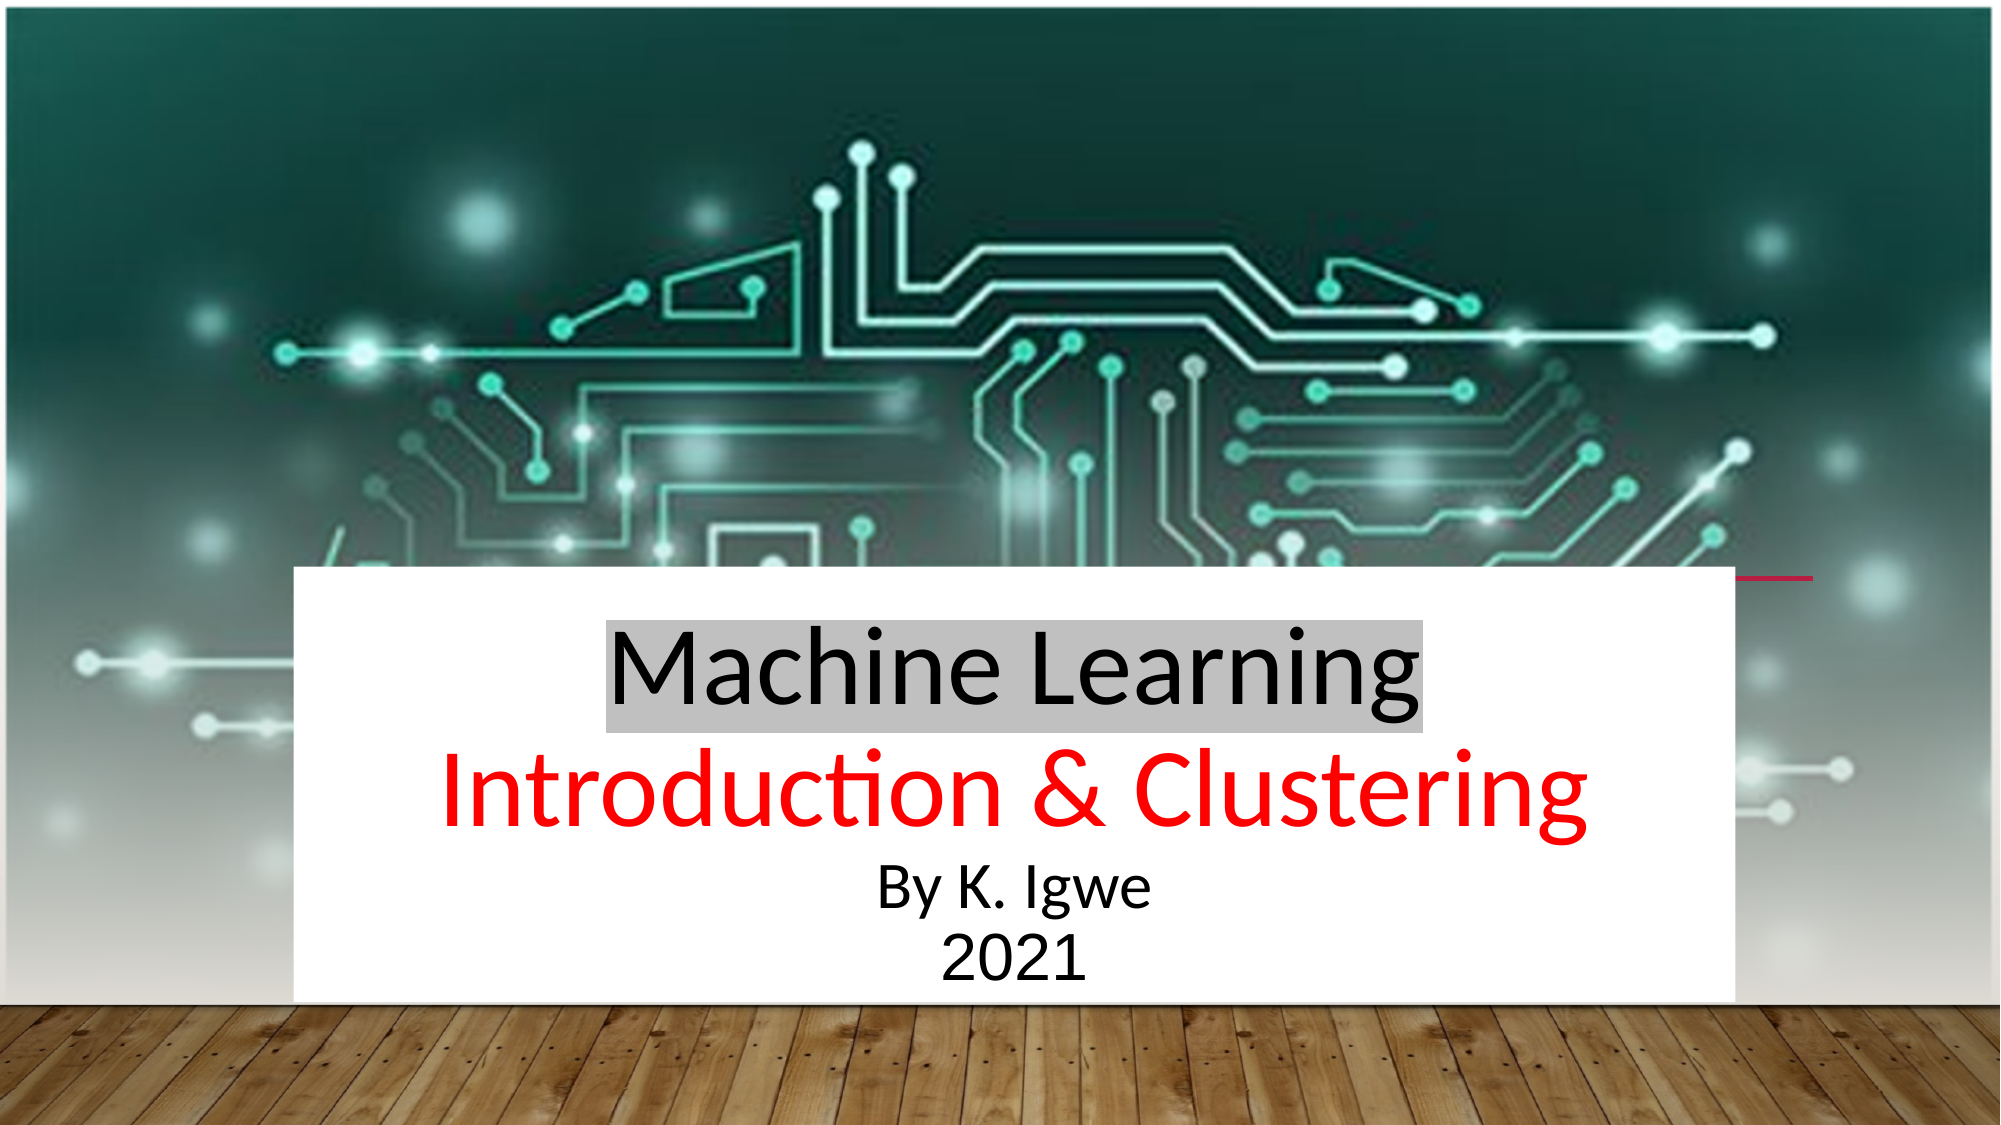

Machine Learning
Introduction & Clustering
By K. Igwe
2021